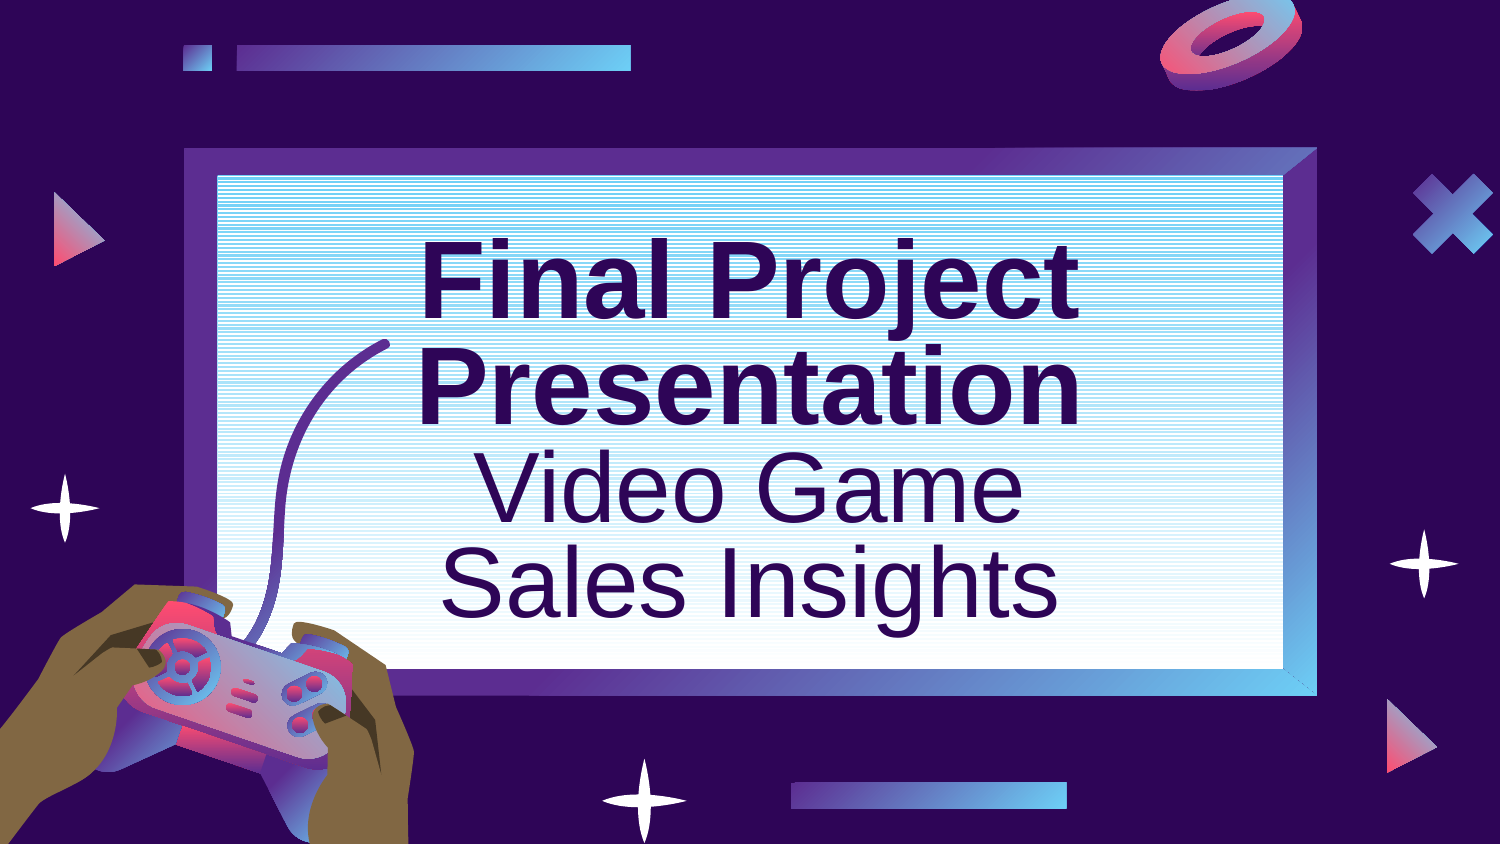

# Final Project Presentation
Video Game Sales Insights